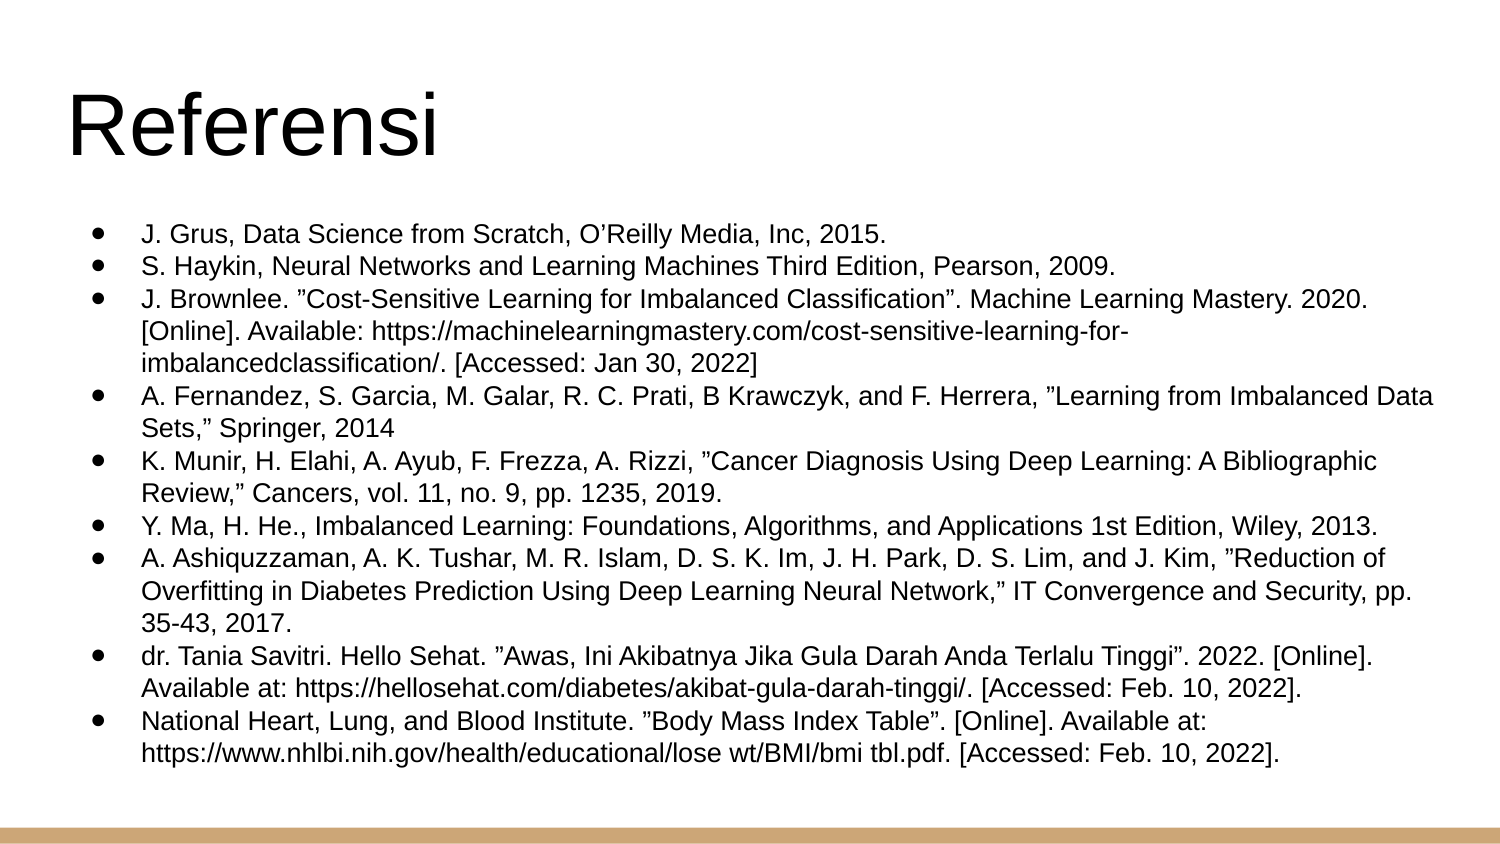

# Referensi
J. Grus, Data Science from Scratch, O’Reilly Media, Inc, 2015.
S. Haykin, Neural Networks and Learning Machines Third Edition, Pearson, 2009.
J. Brownlee. ”Cost-Sensitive Learning for Imbalanced Classification”. Machine Learning Mastery. 2020. [Online]. Available: https://machinelearningmastery.com/cost-sensitive-learning-for-imbalancedclassification/. [Accessed: Jan 30, 2022]
A. Fernandez, S. Garcia, M. Galar, R. C. Prati, B Krawczyk, and F. Herrera, ”Learning from Imbalanced Data Sets,” Springer, 2014
K. Munir, H. Elahi, A. Ayub, F. Frezza, A. Rizzi, ”Cancer Diagnosis Using Deep Learning: A Bibliographic Review,” Cancers, vol. 11, no. 9, pp. 1235, 2019.
Y. Ma, H. He., Imbalanced Learning: Foundations, Algorithms, and Applications 1st Edition, Wiley, 2013.
A. Ashiquzzaman, A. K. Tushar, M. R. Islam, D. S. K. Im, J. H. Park, D. S. Lim, and J. Kim, ”Reduction of Overfitting in Diabetes Prediction Using Deep Learning Neural Network,” IT Convergence and Security, pp. 35-43, 2017.
dr. Tania Savitri. Hello Sehat. ”Awas, Ini Akibatnya Jika Gula Darah Anda Terlalu Tinggi”. 2022. [Online]. Available at: https://hellosehat.com/diabetes/akibat-gula-darah-tinggi/. [Accessed: Feb. 10, 2022].
National Heart, Lung, and Blood Institute. ”Body Mass Index Table”. [Online]. Available at: https://www.nhlbi.nih.gov/health/educational/lose wt/BMI/bmi tbl.pdf. [Accessed: Feb. 10, 2022].